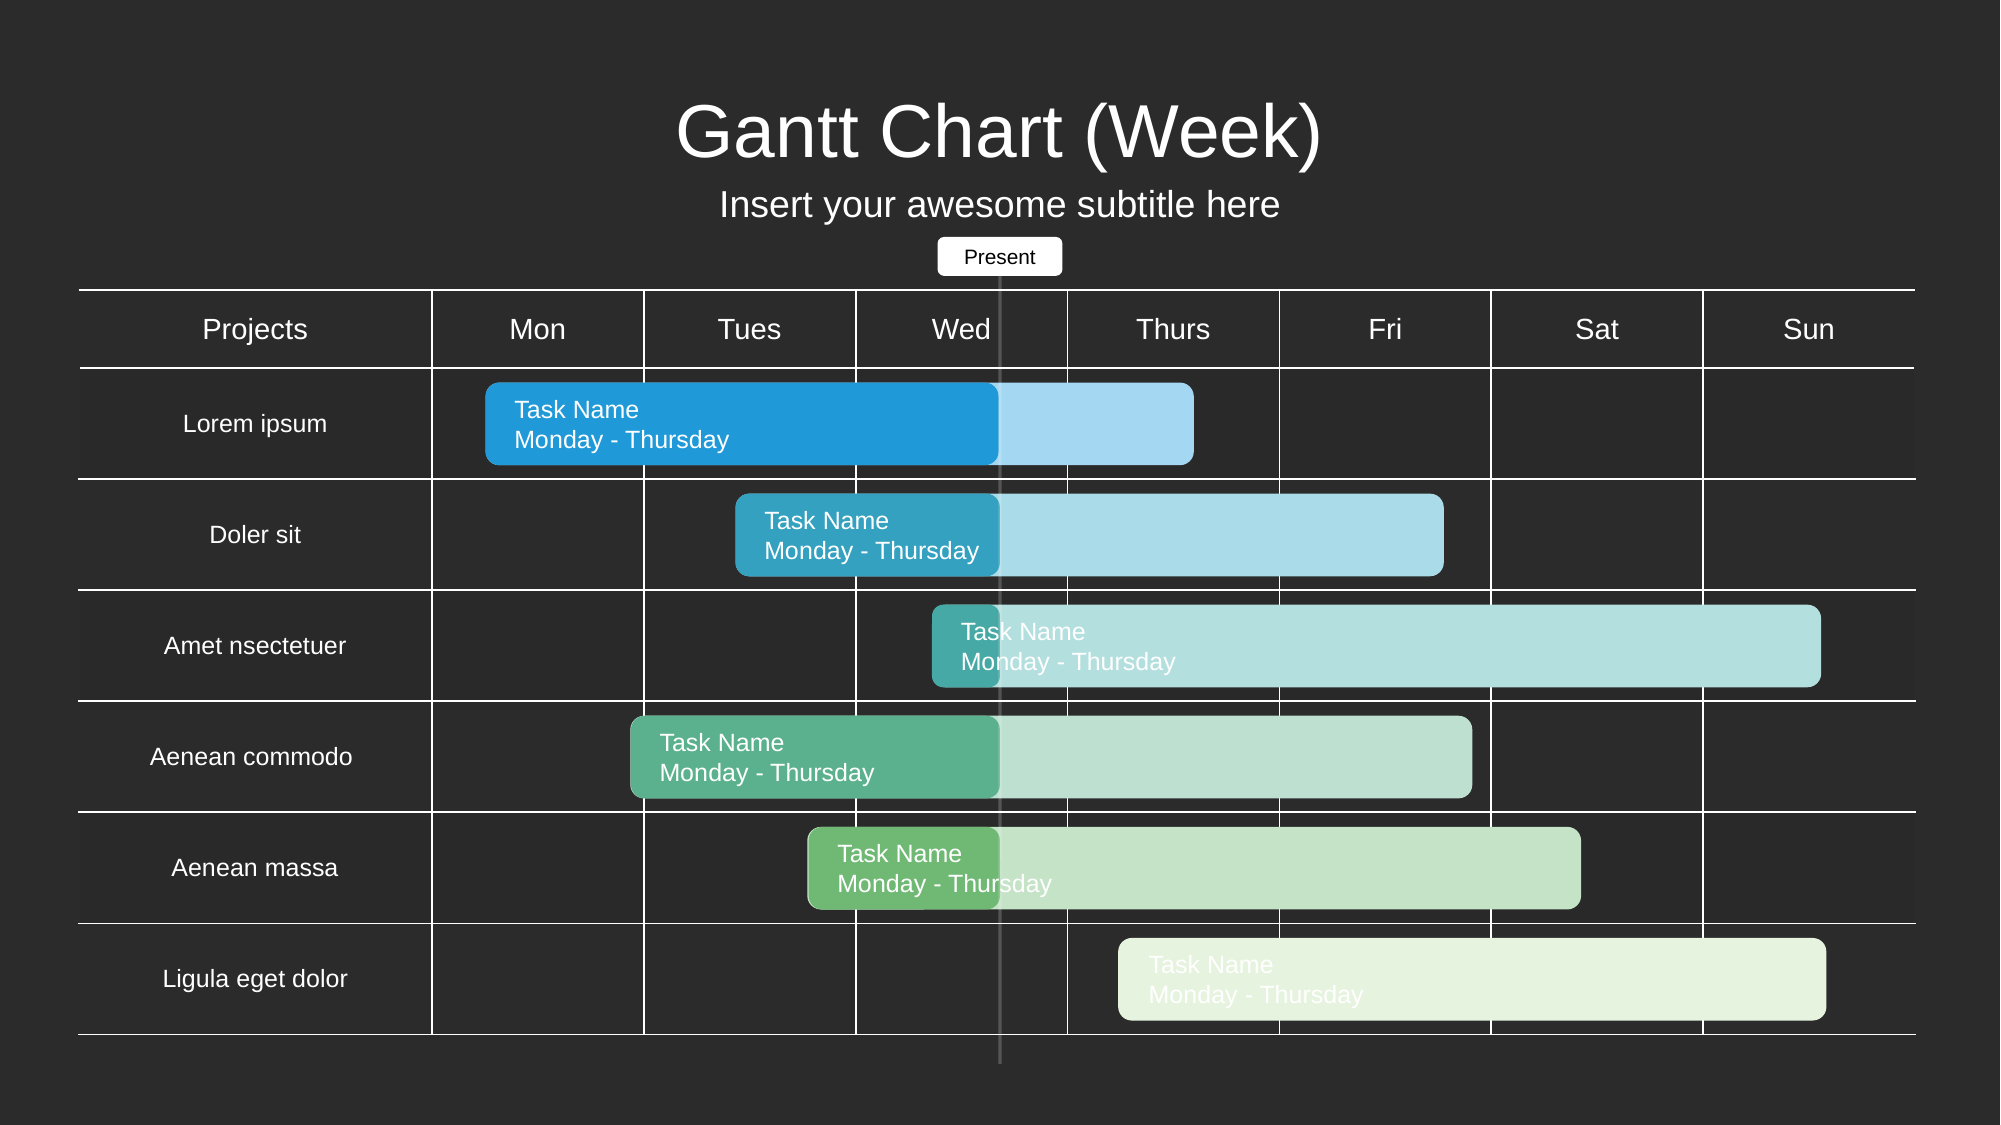

# Gantt Chart (Week)
Insert your awesome subtitle here
January 2021 – Week 1
Present
| Projects | Mon | Tues | Wed | Thurs | Fri | Sat | Sun |
| --- | --- | --- | --- | --- | --- | --- | --- |
| Lorem ipsum |  |  |  |  |  |  |  |
| Doler sit |  |  |  |  |  |  |  |
| Amet nsectetuer |  |  |  |  |  |  |  |
| Aenean commodo |  |  |  |  |  |  |  |
| Aenean massa |  |  |  |  |  |  |  |
| Ligula eget dolor |  |  |  |  |  |  |  |

Task Name
Monday - Thursday

Task Name
Monday - Thursday

Task Name
Monday - Thursday

Task Name
Monday - Thursday

Task Name
Monday - Thursday

Task Name
Monday - Thursday